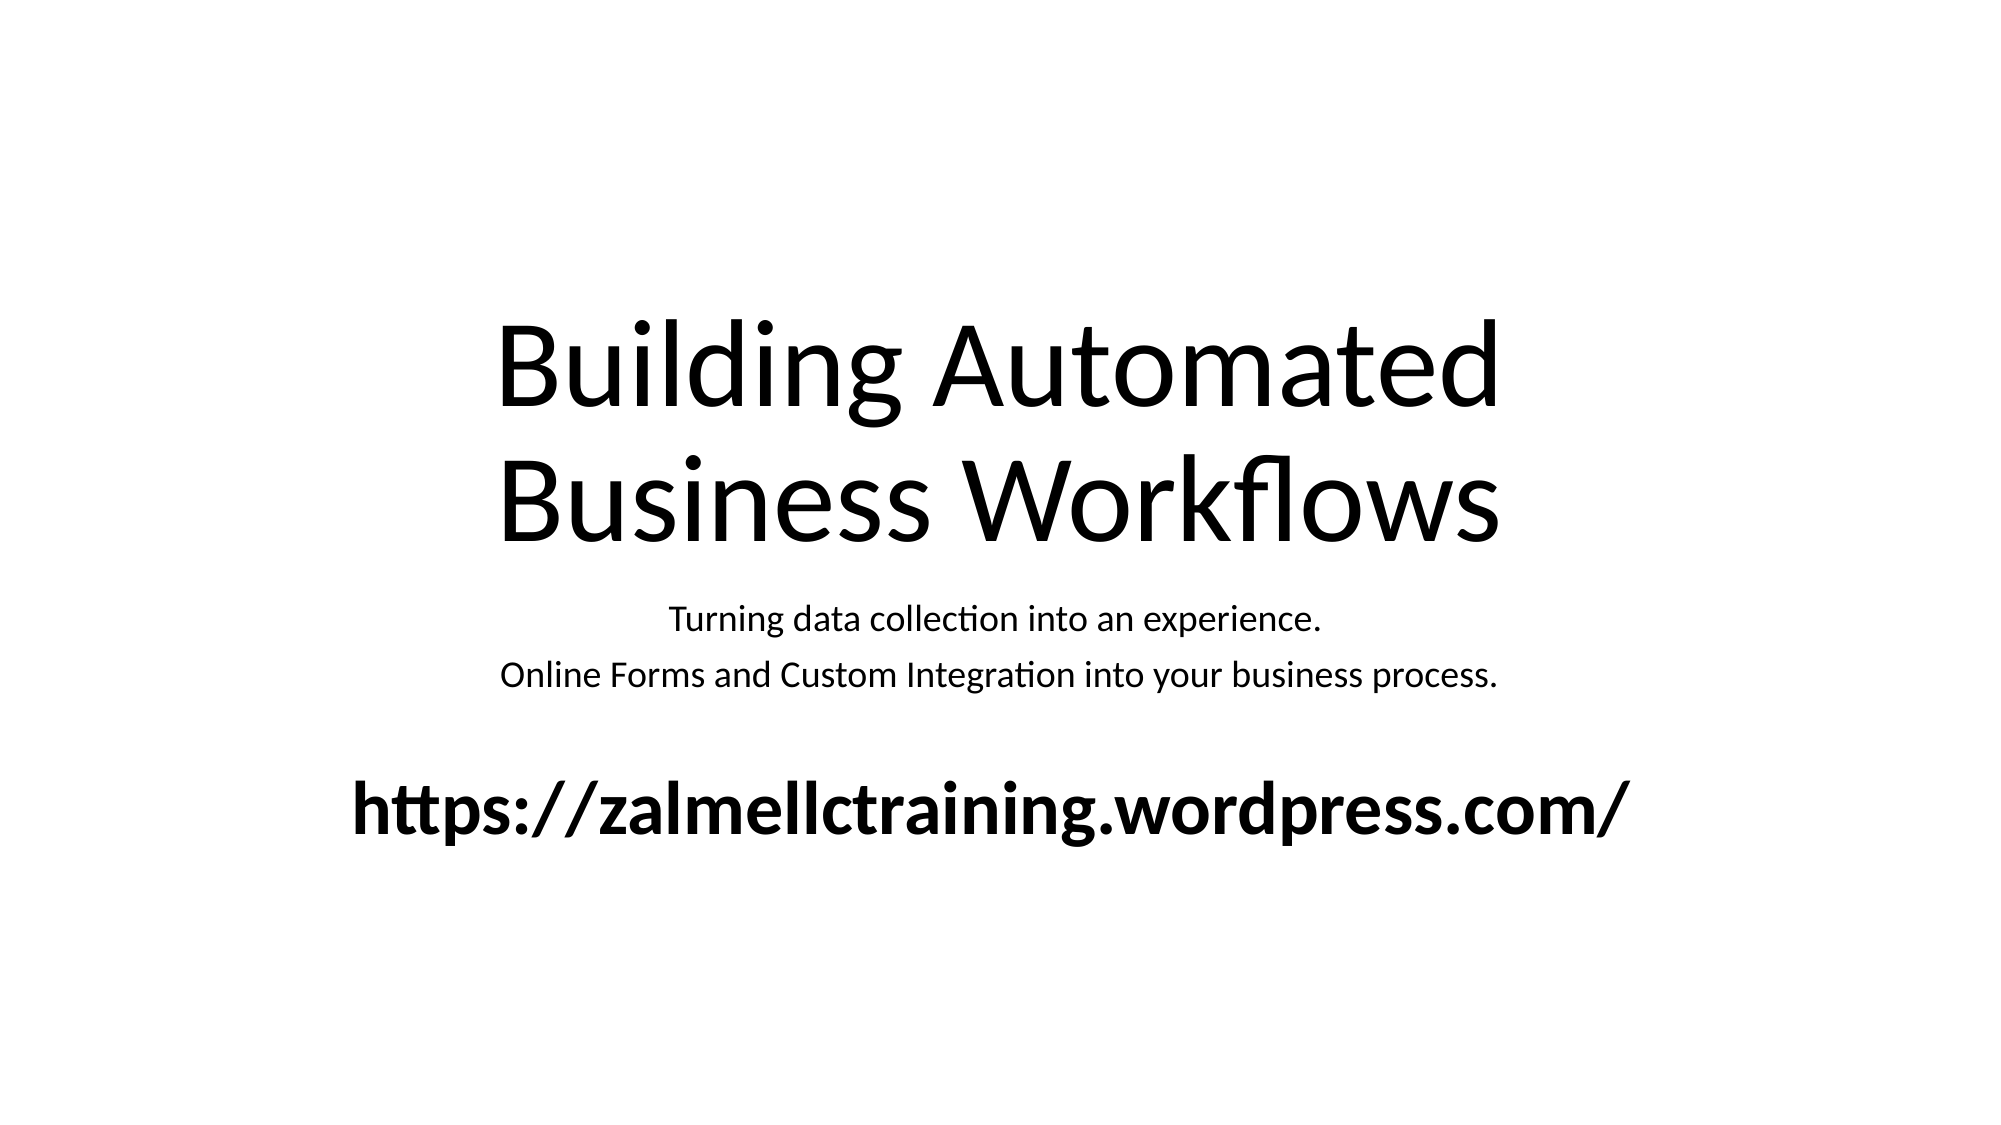

# Building Automated Business Workflows
Turning data collection into an experience.
Online Forms and Custom Integration into your business process.

https://zalmellctraining.wordpress.com/